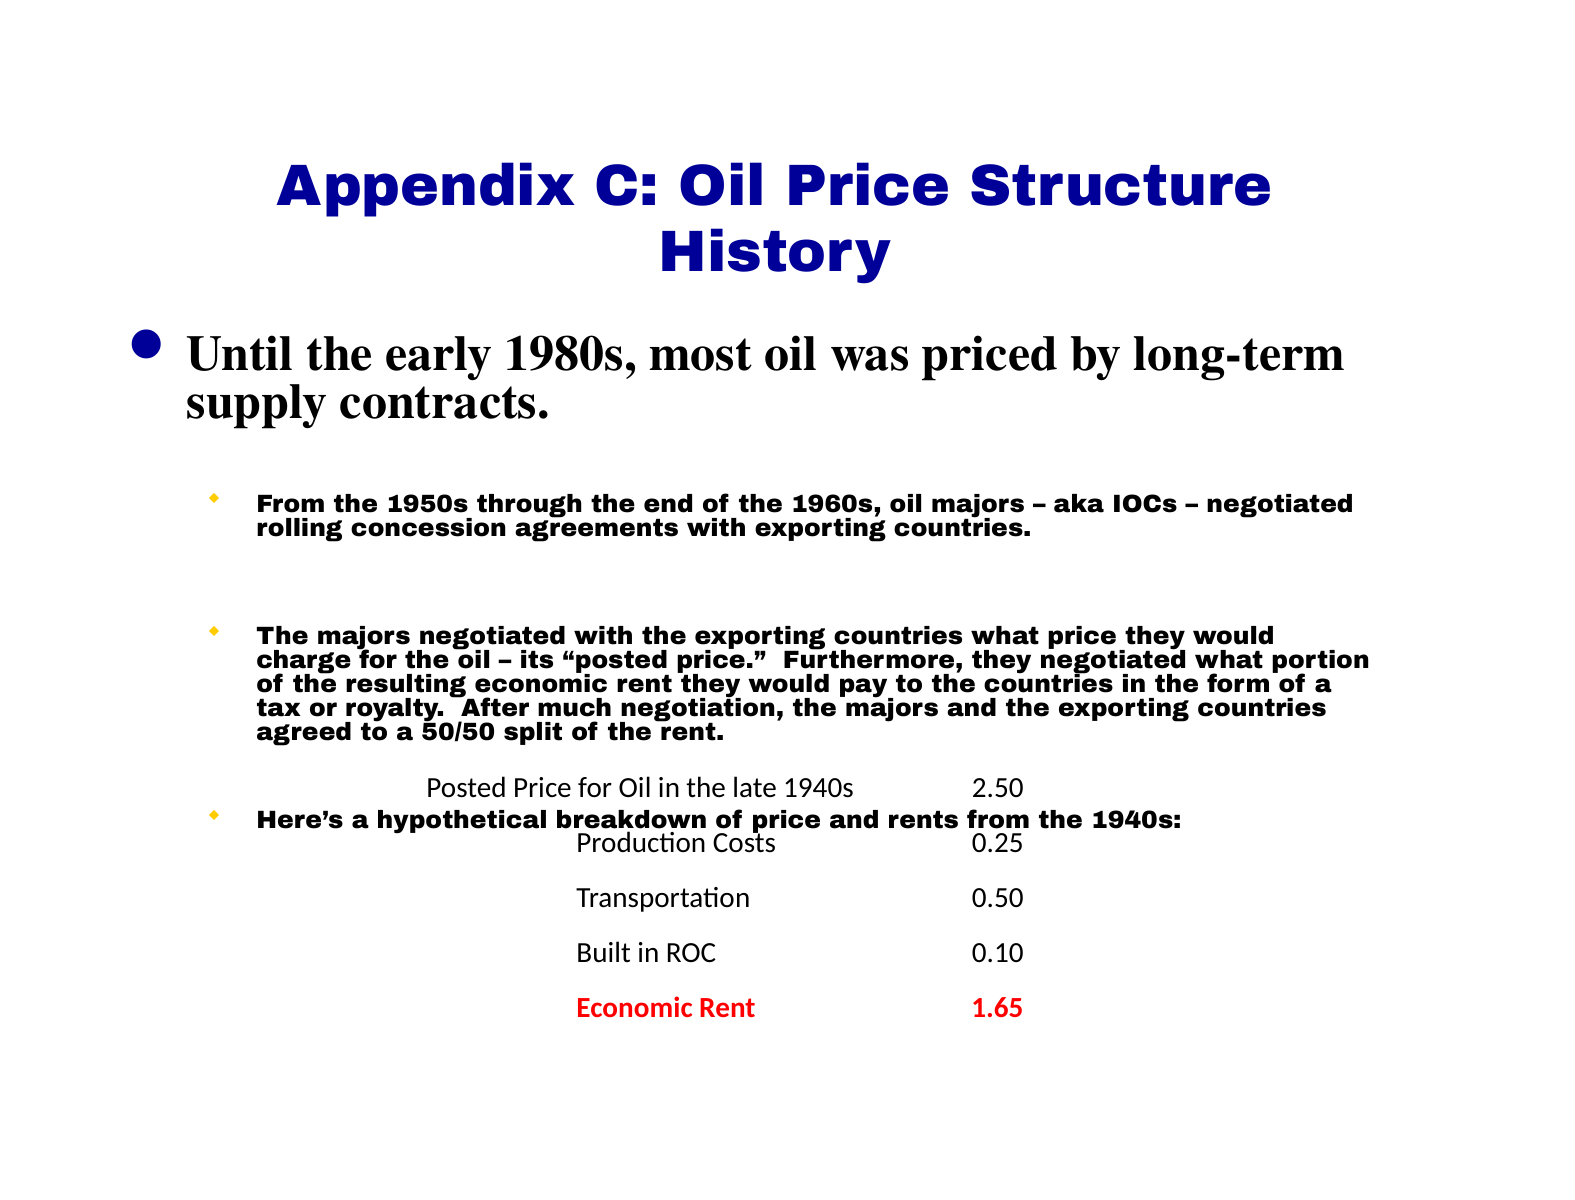

Appendix C: Oil Price Structure History
Until the early 1980s, most oil was priced by long-term supply contracts.

From the 1950s through the end of the 1960s, oil majors – aka IOCs – negotiated rolling concession agreements with exporting countries.

The majors negotiated with the exporting countries what price they would charge for the oil – its “posted price.”  Furthermore, they negotiated what portion of the resulting economic rent they would pay to the countries in the form of a tax or royalty.  After much negotiation, the majors and the exporting countries agreed to a 50/50 split of the rent.

Here’s a hypothetical breakdown of price and rents from the 1940s:

In this case above, the oil major would pay a royalty of $0.825 / barrel to the host country.

| Posted Price for Oil in the late 1940s |  | 2.50 |
| --- | --- | --- |
|  | Production Costs | 0.25 |
|  | Transportation | 0.50 |
|  | Built in ROC | 0.10 |
|  | Economic Rent | 1.65 |